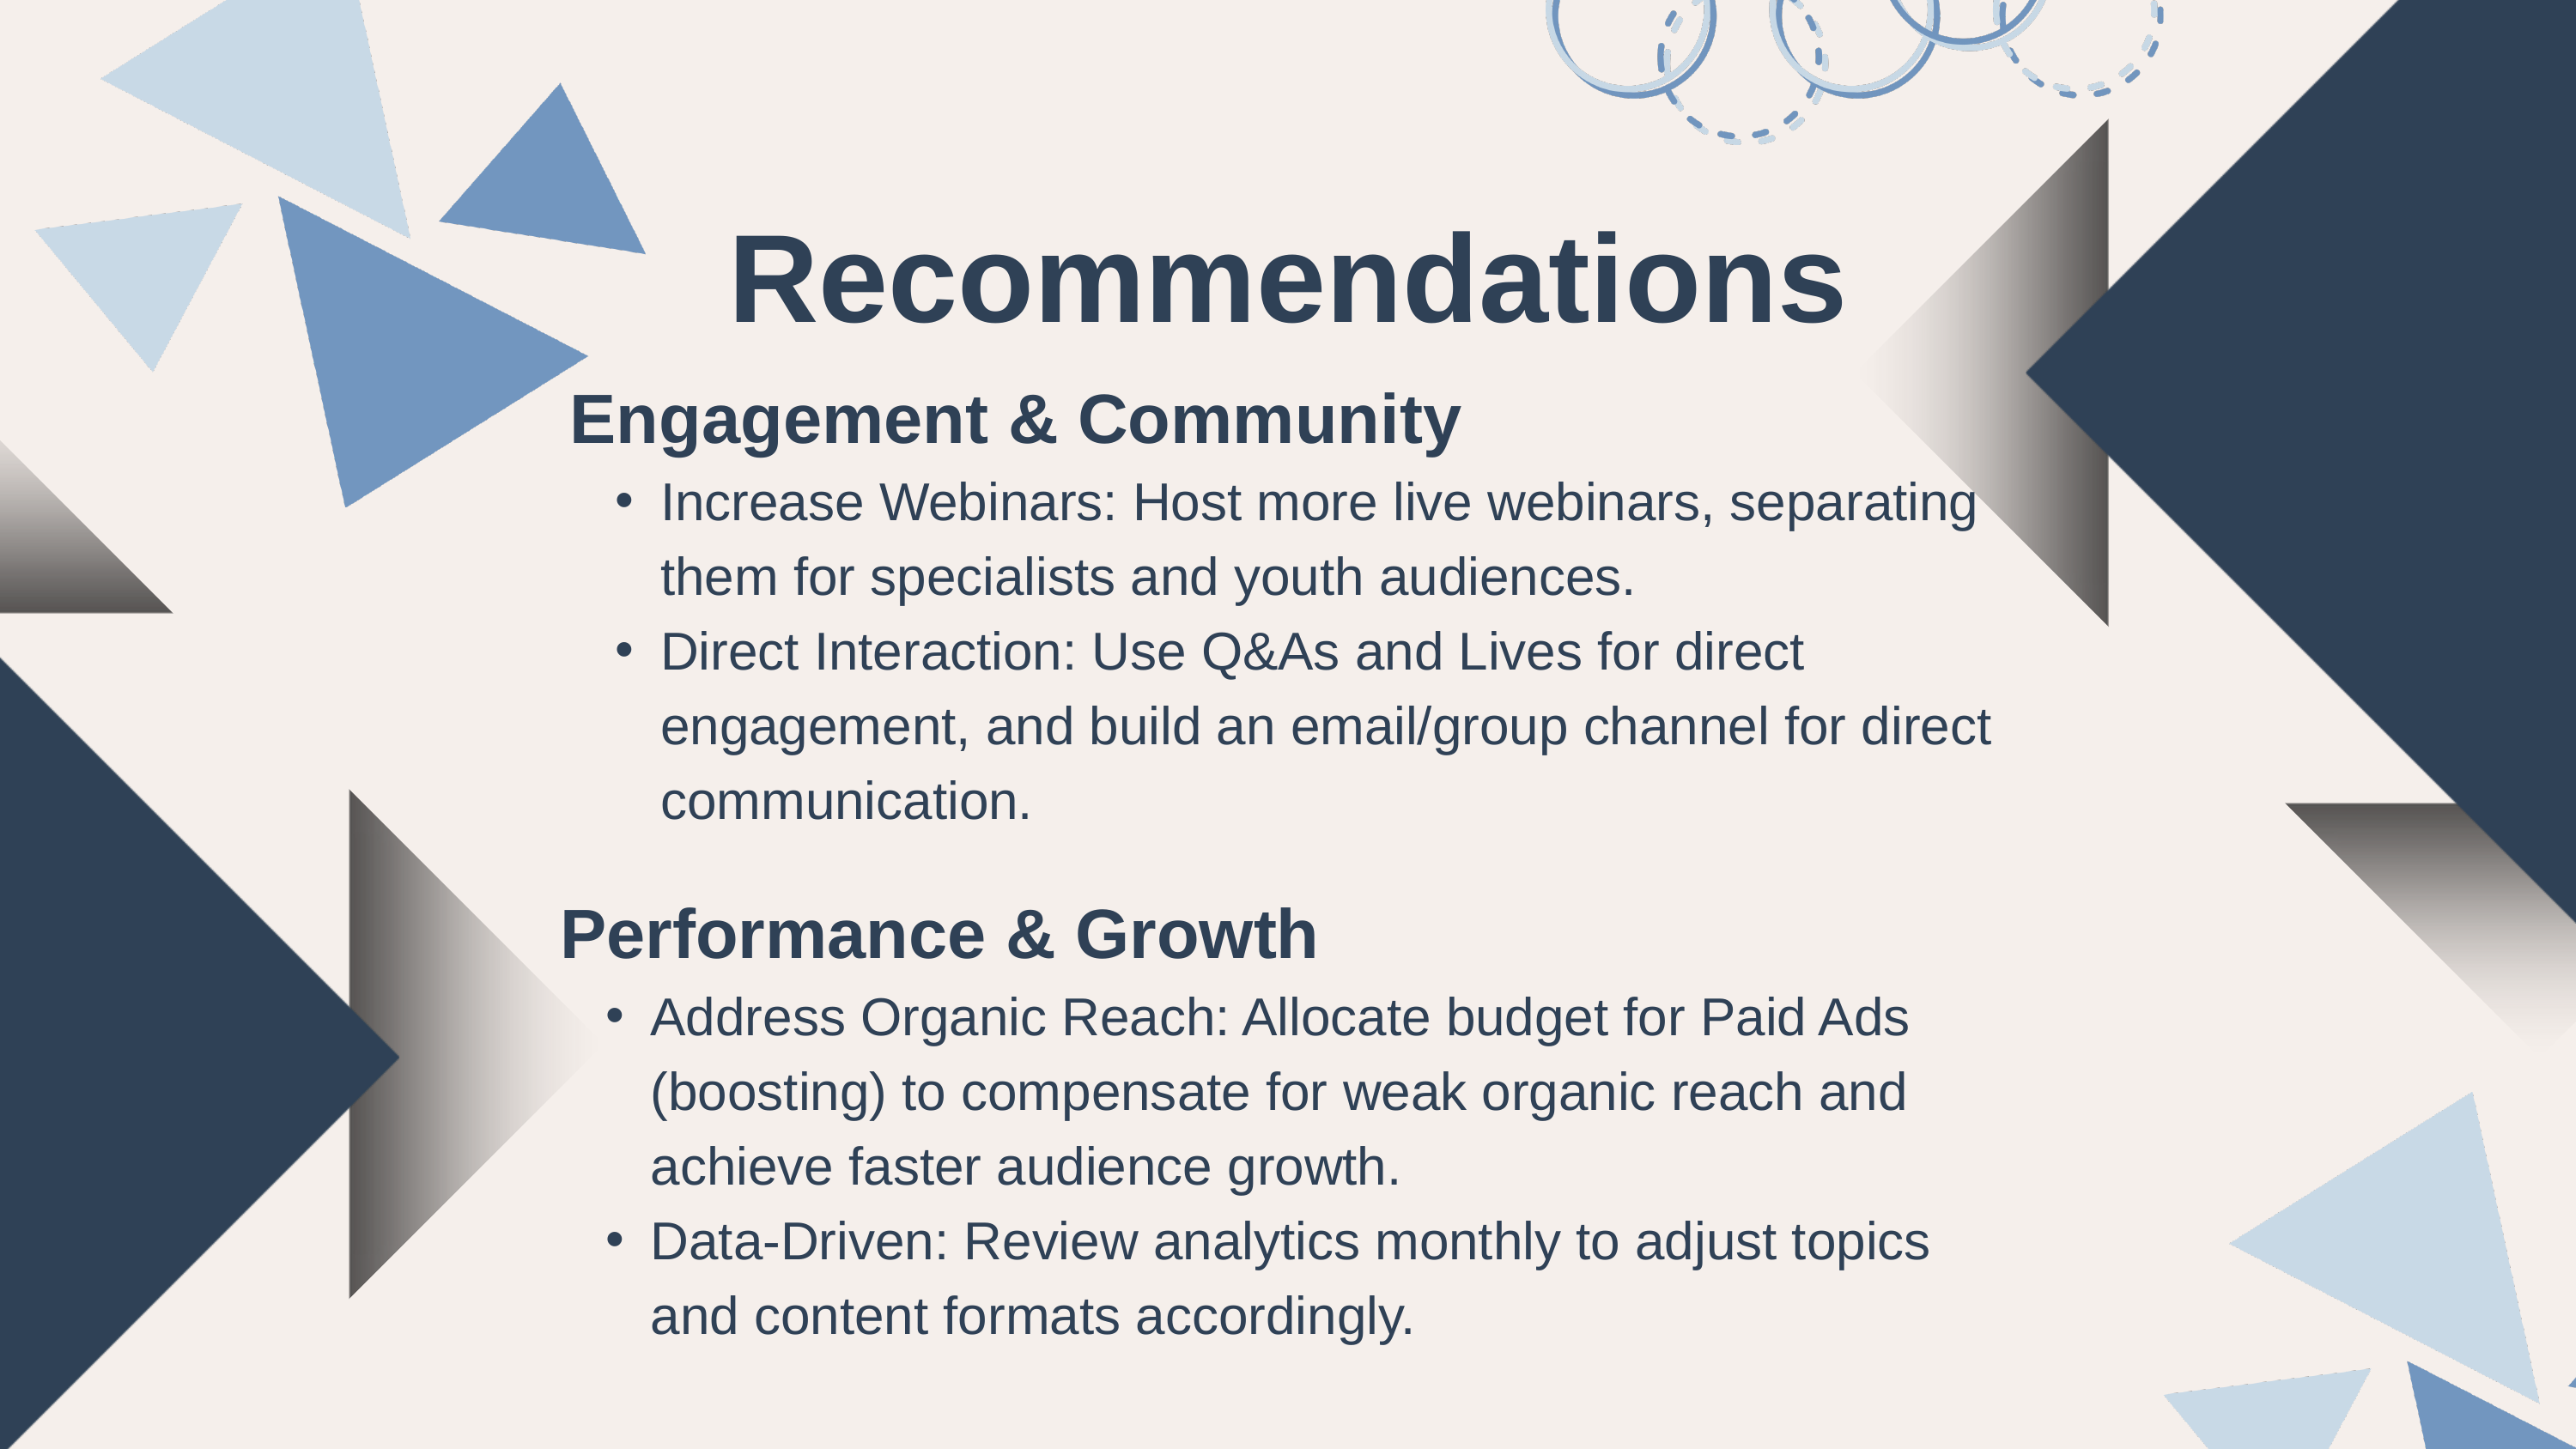

Recommendations
Engagement & Community
Increase Webinars: Host more live webinars, separating them for specialists and youth audiences.
Direct Interaction: Use Q&As and Lives for direct engagement, and build an email/group channel for direct communication.

Performance & Growth
Address Organic Reach: Allocate budget for Paid Ads (boosting) to compensate for weak organic reach and achieve faster audience growth.
Data-Driven: Review analytics monthly to adjust topics and content formats accordingly.